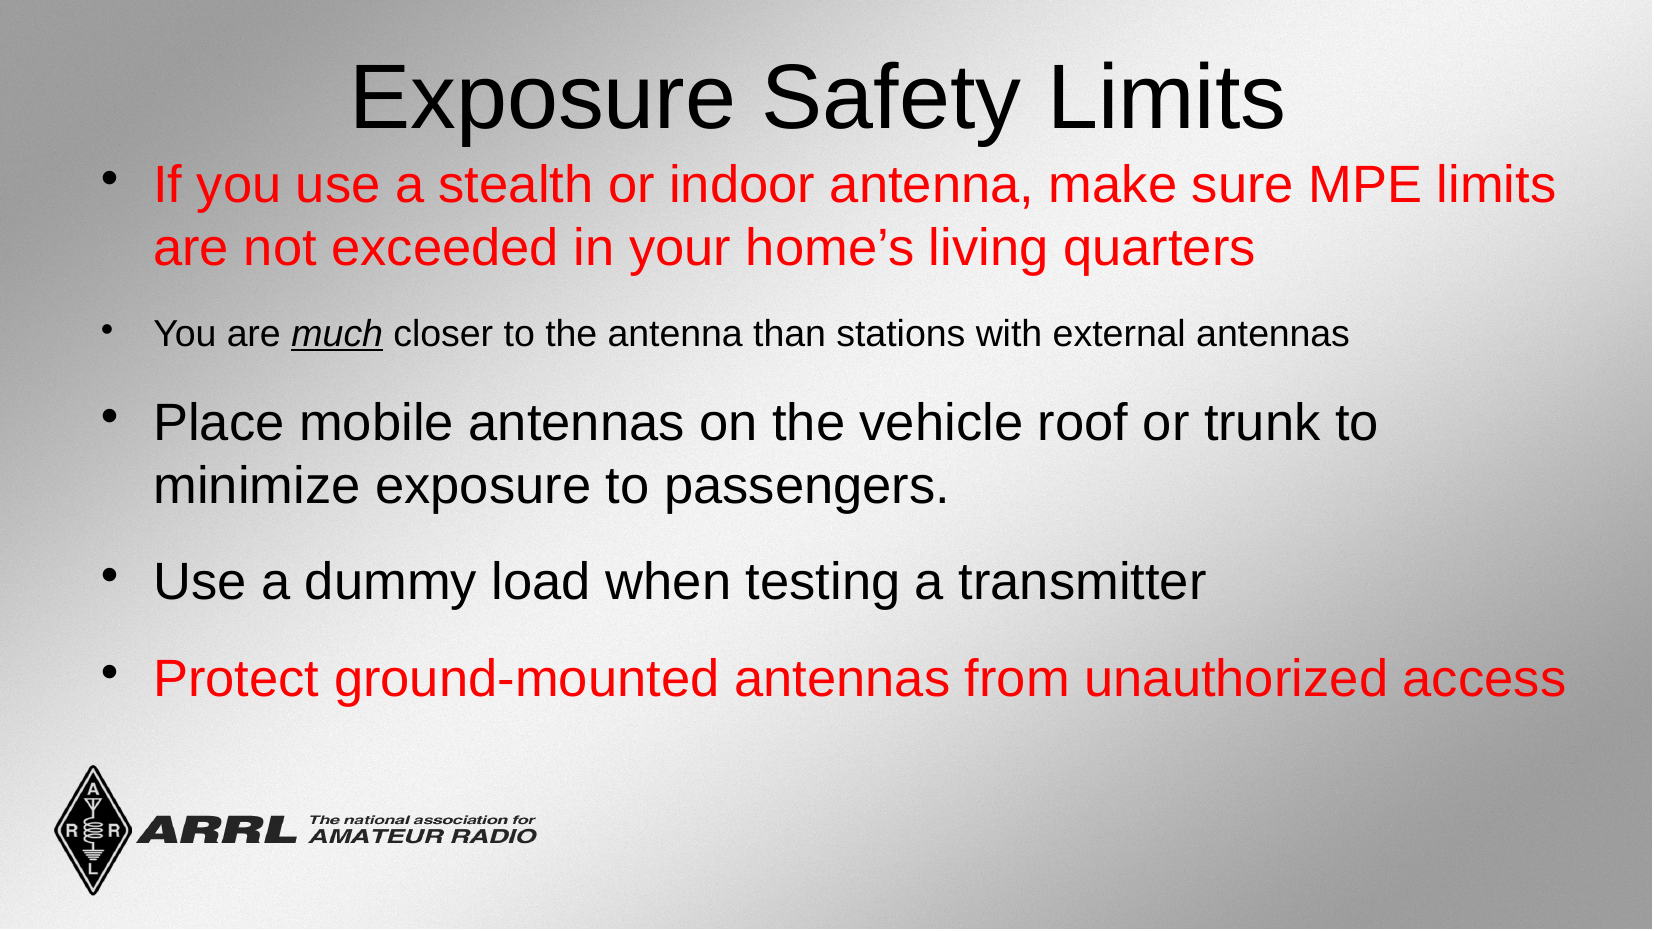

Exposure Safety Limits

If you use a stealth or indoor antenna, make sure MPE limits are not exceeded in your home’s living quarters
You are much closer to the antenna than stations with external antennas
Place mobile antennas on the vehicle roof or trunk to minimize exposure to passengers.
Use a dummy load when testing a transmitter
Protect ground-mounted antennas from unauthorized access